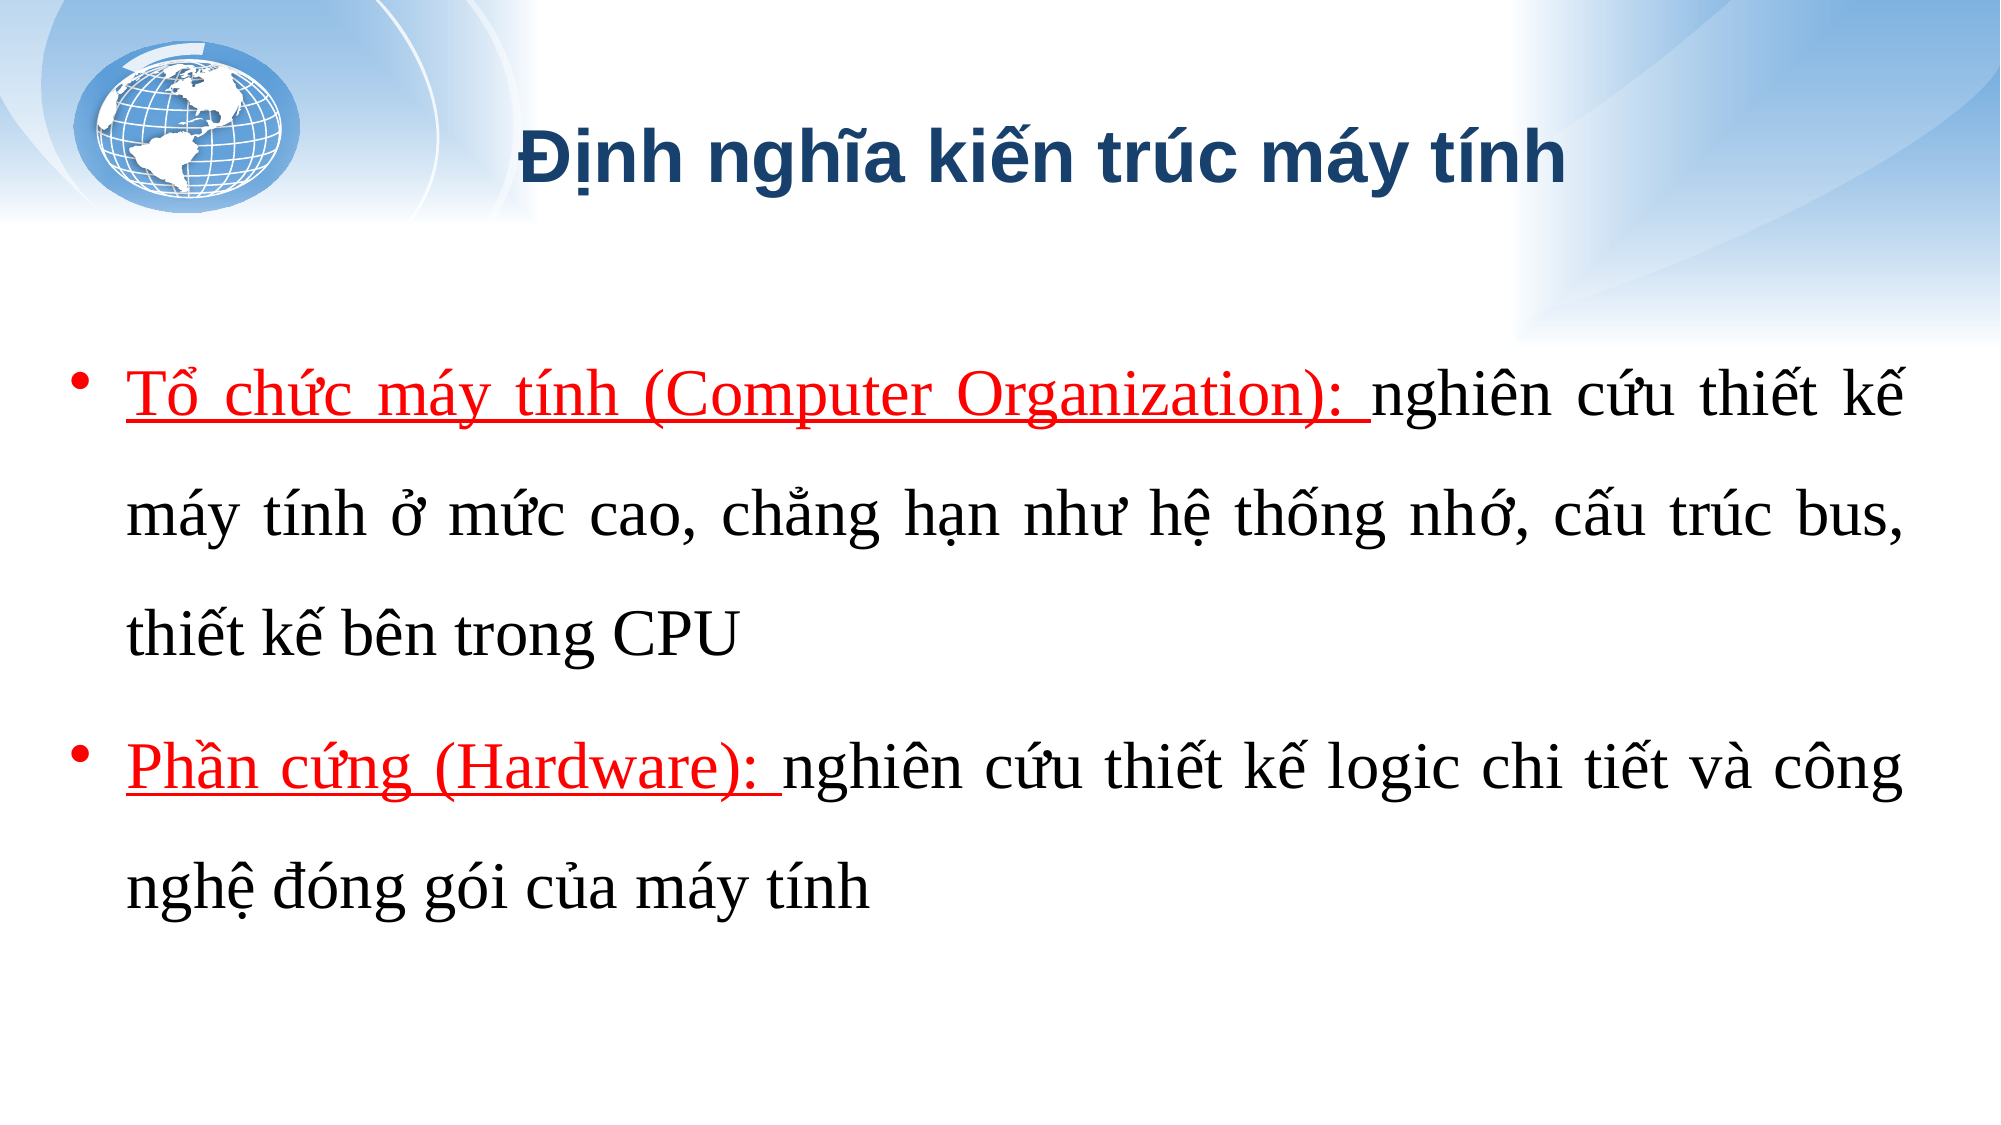

# Định nghĩa kiến trúc máy tính

Tổ chức máy tính (Computer Organization): nghiên cứu thiết kế máy tính ở mức cao, chẳng hạn như hệ thống nhớ, cấu trúc bus, thiết kế bên trong CPU
Phần cứng (Hardware): nghiên cứu thiết kế logic chi tiết và công nghệ đóng gói của máy tính